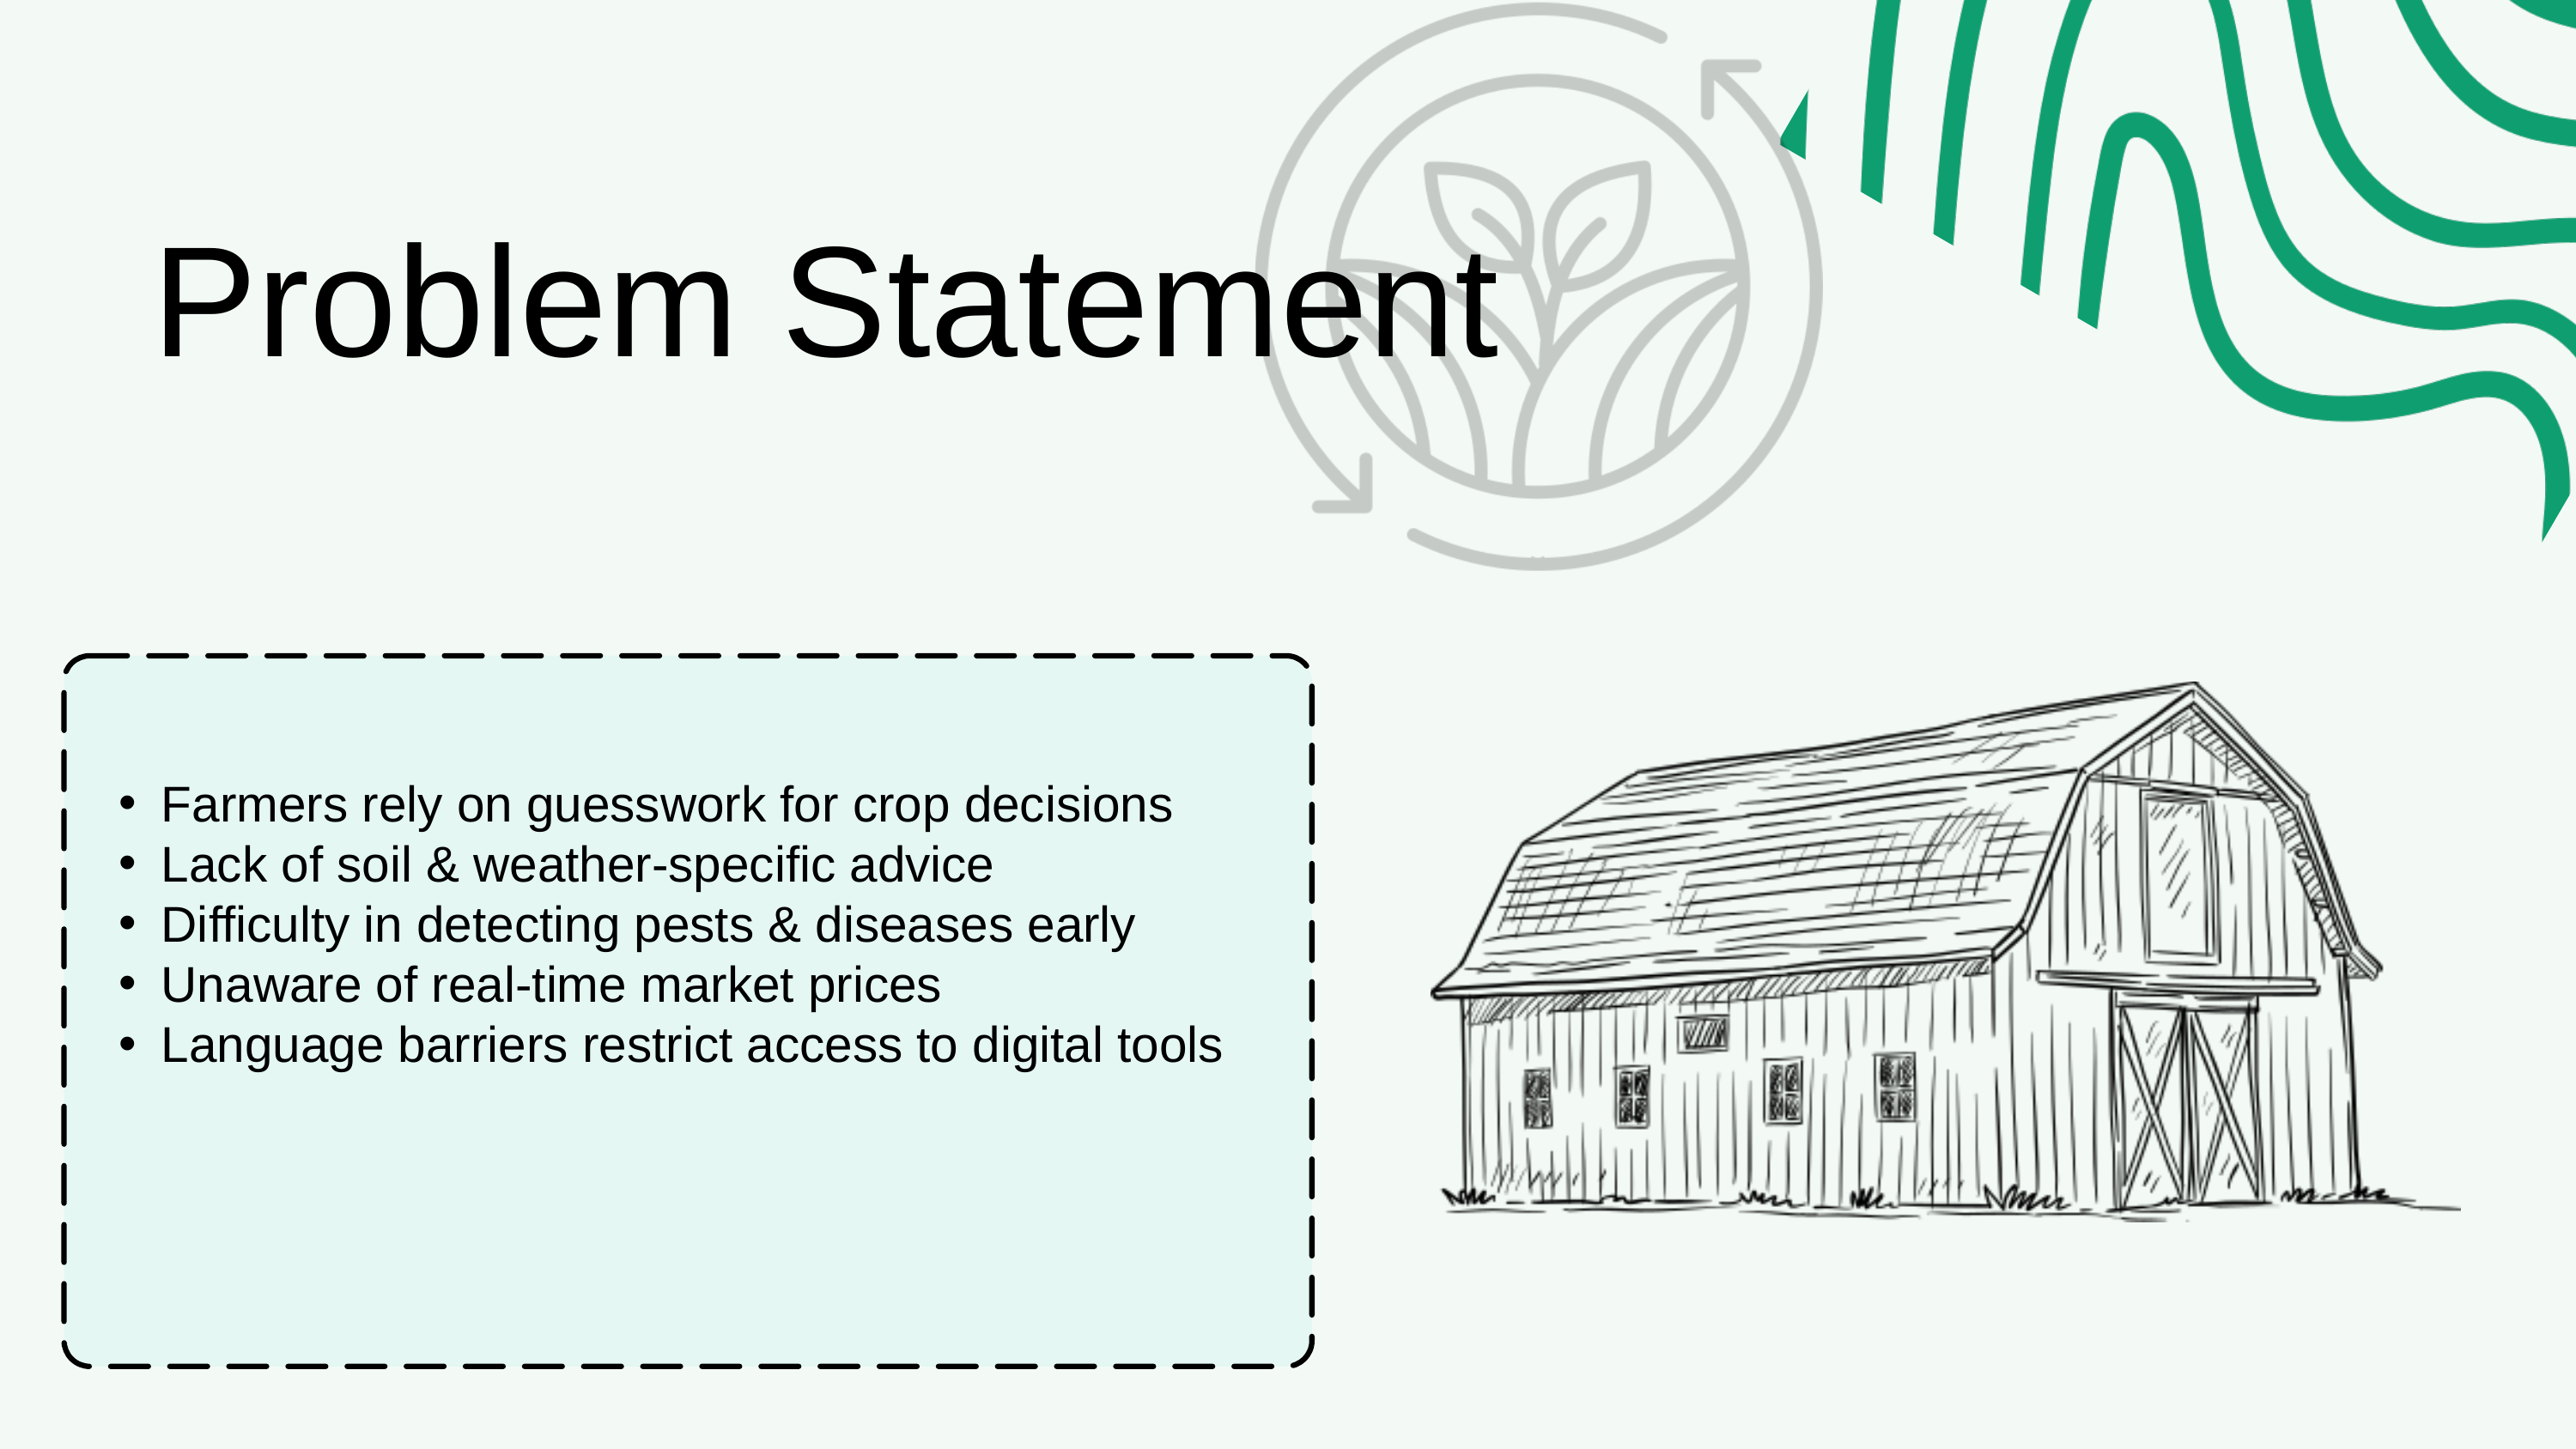

Problem Statement

Farmers rely on guesswork for crop decisions
Lack of soil & weather-specific advice
Difficulty in detecting pests & diseases early
Unaware of real-time market prices
Language barriers restrict access to digital tools